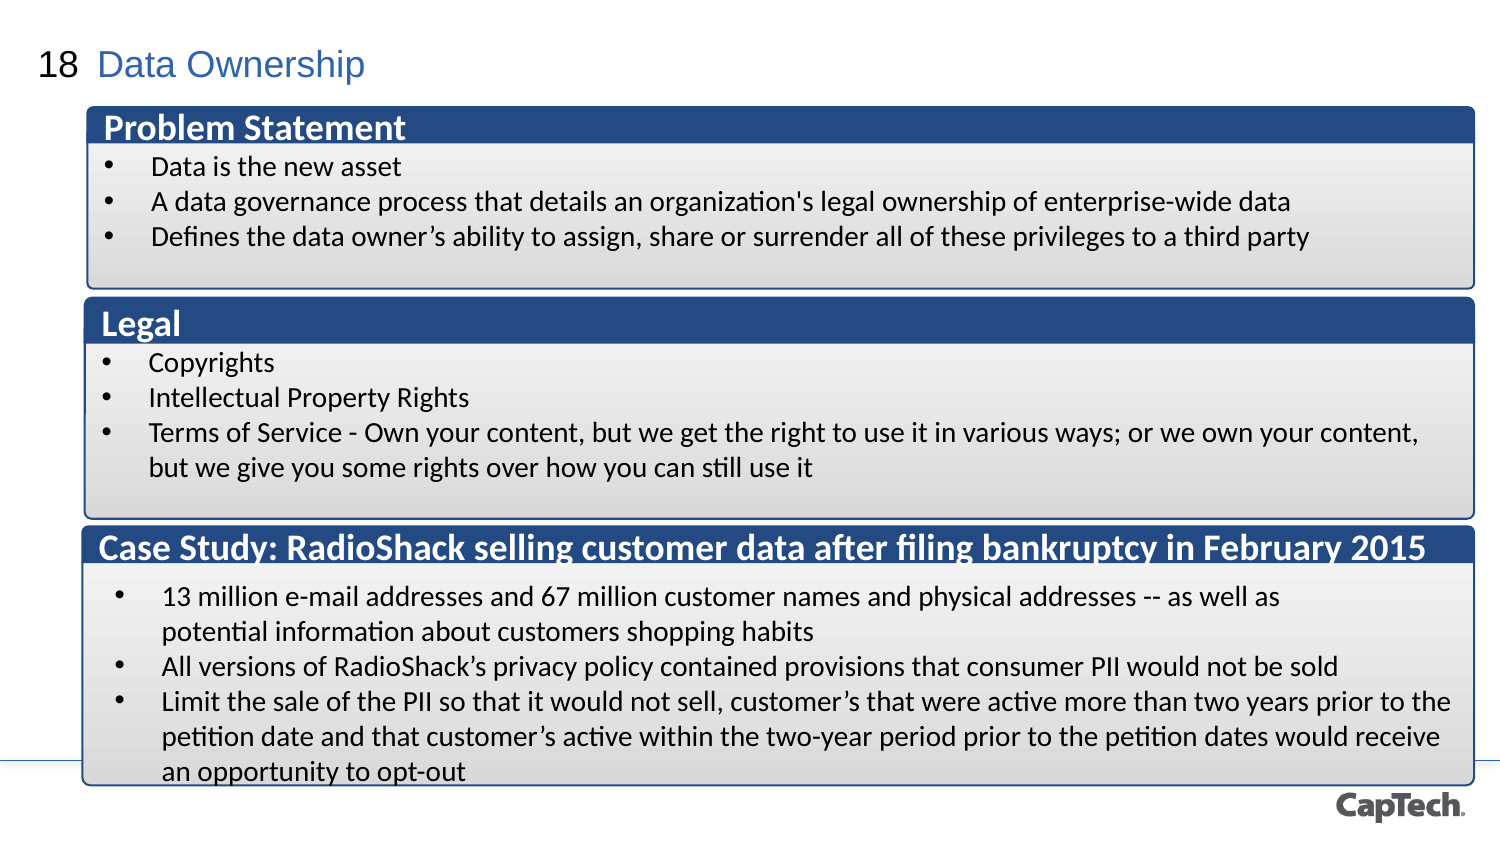

18
# Data Ownership
Problem Statement
Data is the new asset
A data governance process that details an organization's legal ownership of enterprise-wide data
Defines the data owner’s ability to assign, share or surrender all of these privileges to a third party

Legal
Copyrights
Intellectual Property Rights
Terms of Service - Own your content, but we get the right to use it in various ways; or we own your content, but we give you some rights over how you can still use it
Case Study: RadioShack selling customer data after filing bankruptcy in February 2015
13 million e-mail addresses and 67 million customer names and physical addresses -- as well as potential information about customers shopping habits
All versions of RadioShack’s privacy policy contained provisions that consumer PII would not be sold
Limit the sale of the PII so that it would not sell, customer’s that were active more than two years prior to the petition date and that customer’s active within the two-year period prior to the petition dates would receive an opportunity to opt-out